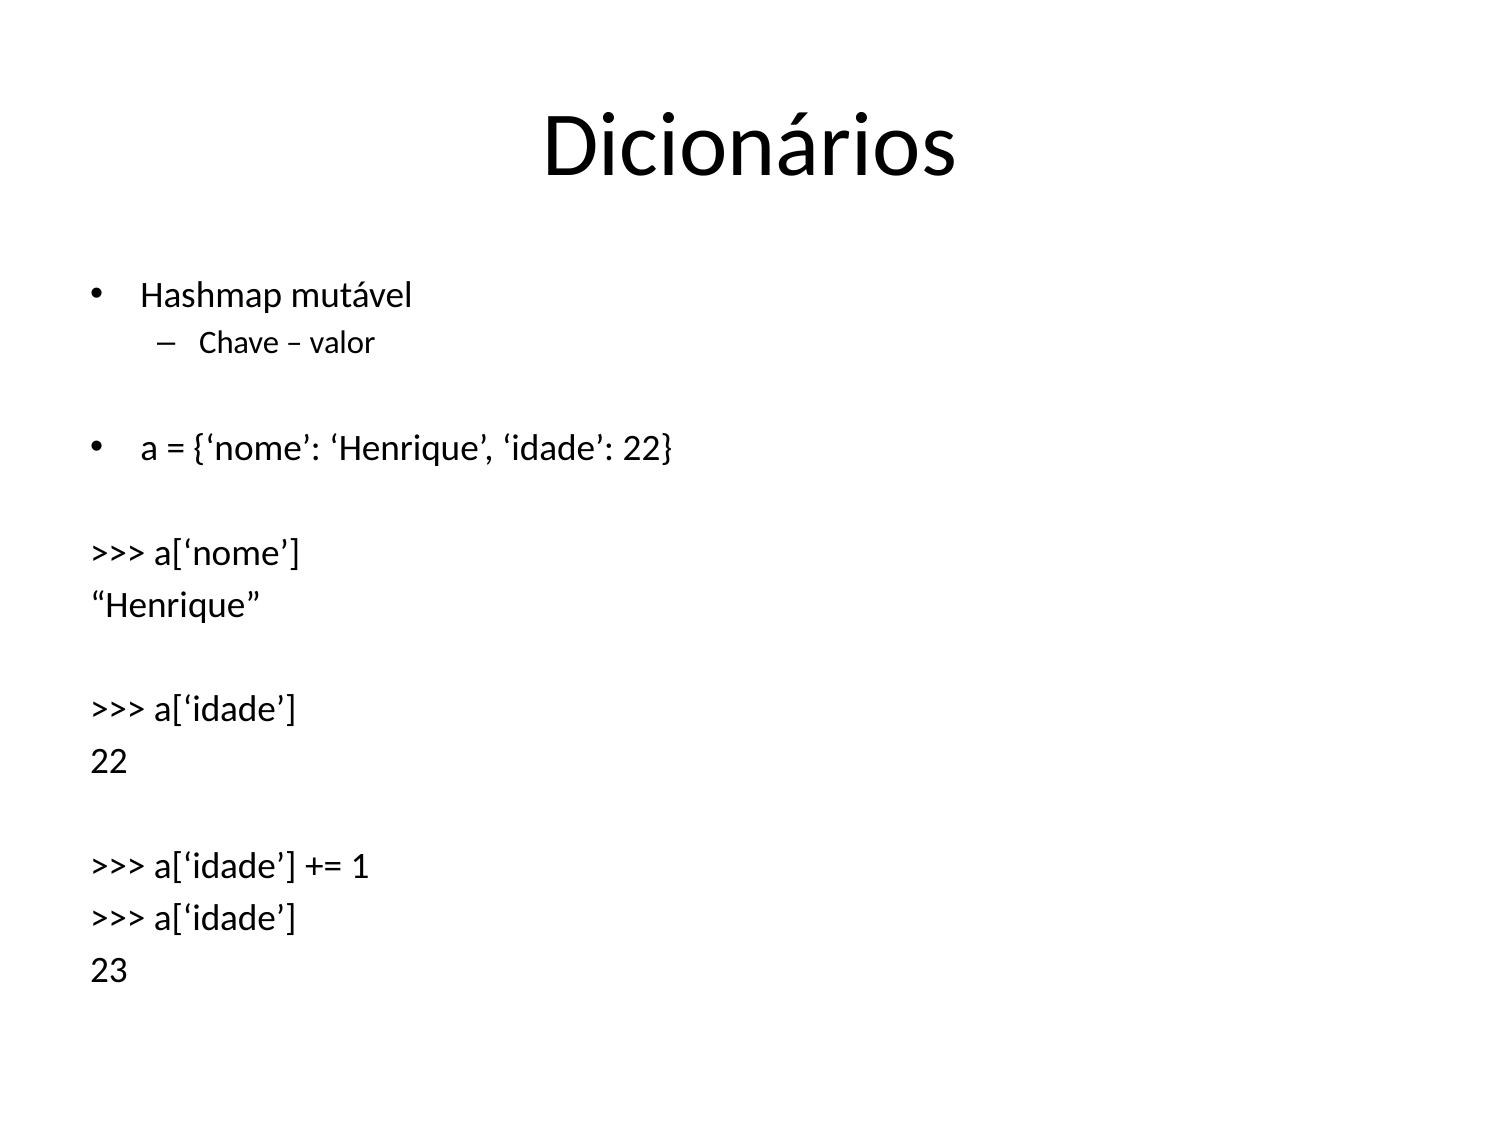

# Dicionários
Hashmap mutável
Chave – valor

a = {‘nome’: ‘Henrique’, ‘idade’: 22}

>>> a[‘nome’]
“Henrique”

>>> a[‘idade’]
22

>>> a[‘idade’] += 1
>>> a[‘idade’]
23